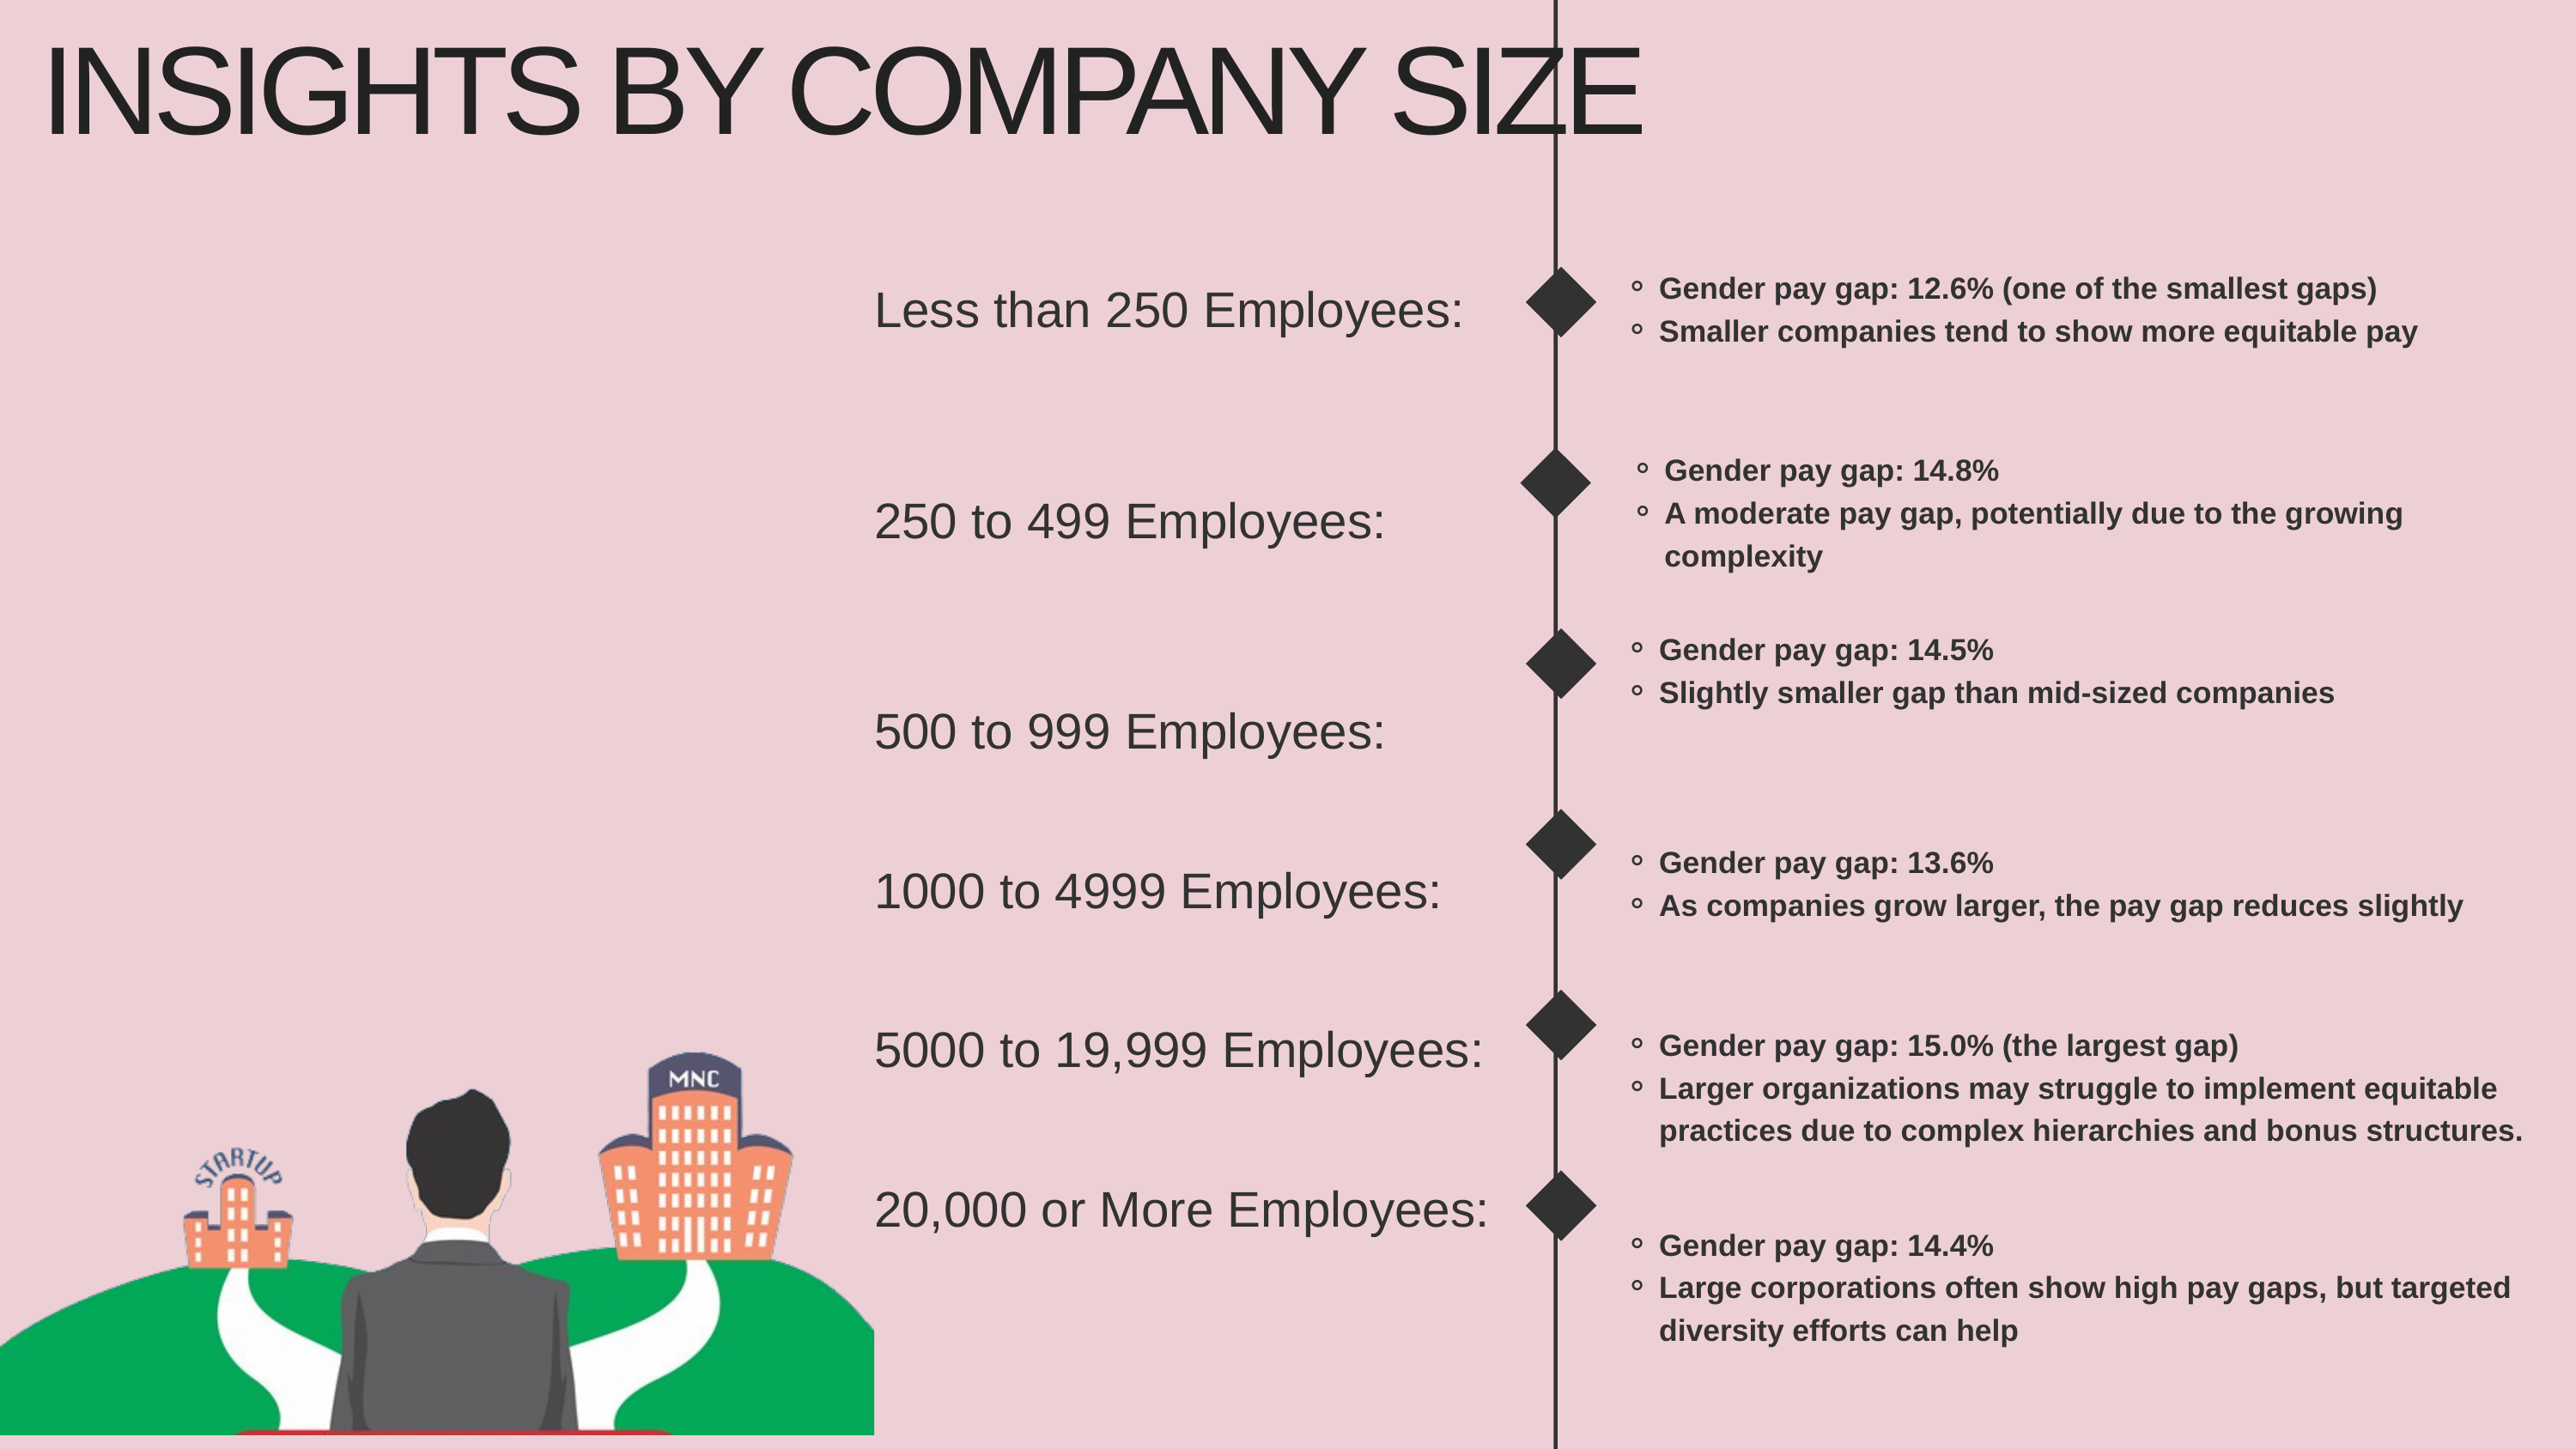

INSIGHTS BY COMPANY SIZE
Gender pay gap: 12.6% (one of the smallest gaps)
Smaller companies tend to show more equitable pay

Less than 250 Employees:
Gender pay gap: 14.8%
A moderate pay gap, potentially due to the growing complexity

250 to 499 Employees:

Gender pay gap: 14.5%
Slightly smaller gap than mid-sized companies

500 to 999 Employees:

Gender pay gap: 13.6%
As companies grow larger, the pay gap reduces slightly
1000 to 4999 Employees:

Gender pay gap: 15.0% (the largest gap)
Larger organizations may struggle to implement equitable practices due to complex hierarchies and bonus structures.
5000 to 19,999 Employees:

20,000 or More Employees:
Gender pay gap: 14.4%
Large corporations often show high pay gaps, but targeted diversity efforts can help